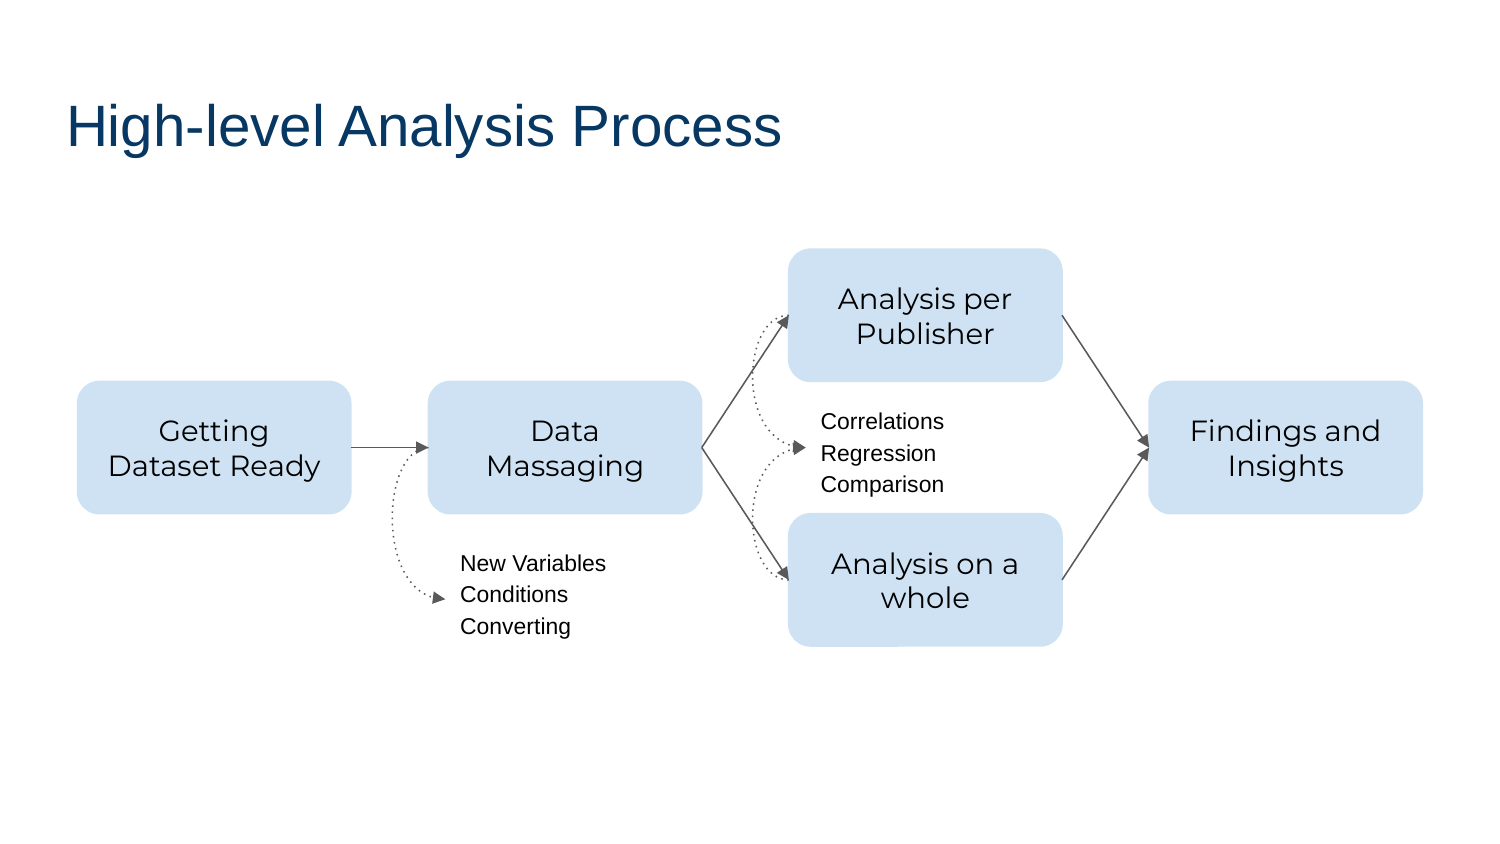

# High-level Analysis Process

Analysis per Publisher
Getting Dataset Ready
Data Massaging
Findings and Insights
Correlations
Regression
Comparison

Analysis on a whole
New Variables
Conditions
Converting